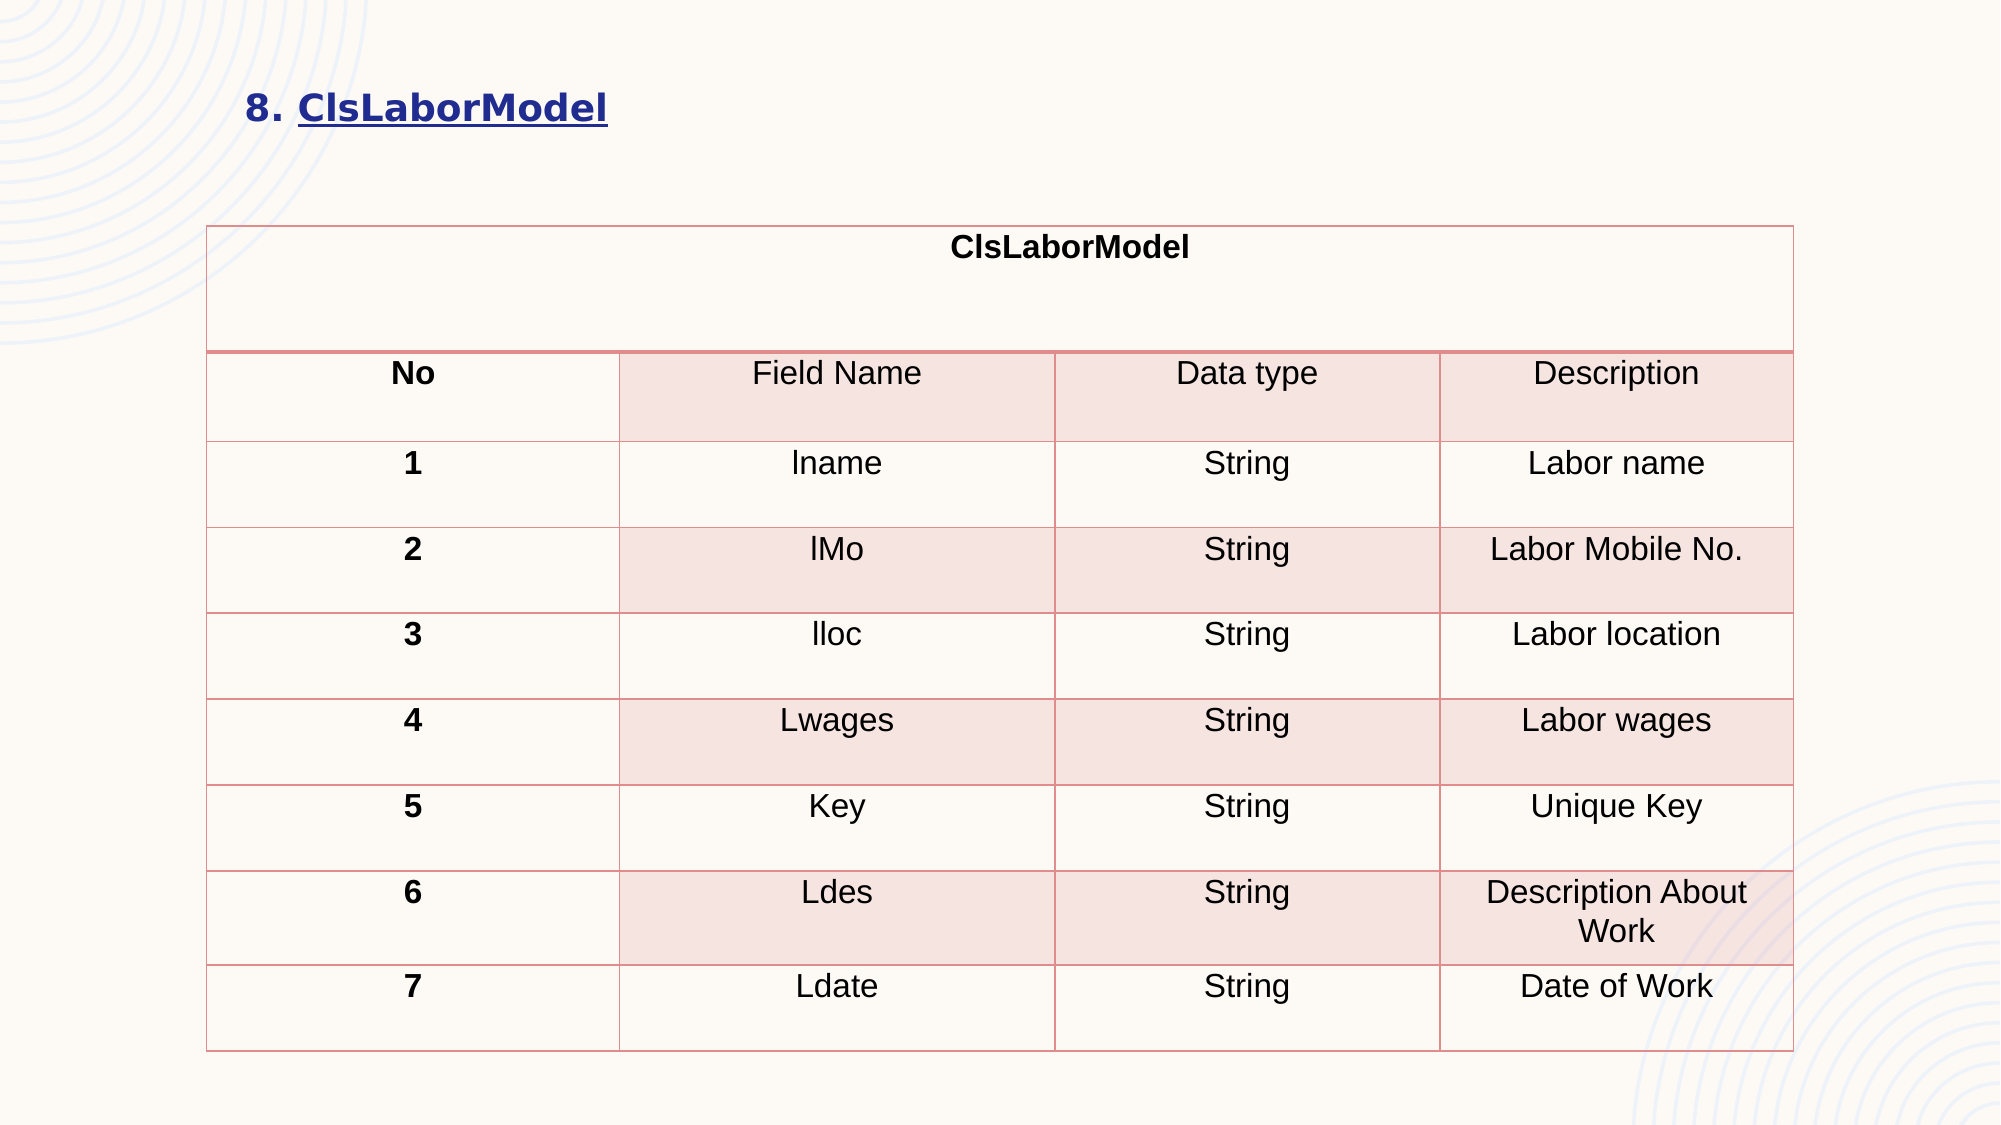

8. ClsLaborModel
| ClsLaborModel |  |  |  |
| --- | --- | --- | --- |
| No | Field Name | Data type | Description |
| 1 | lname | String | Labor name |
| 2 | lMo | String | Labor Mobile No. |
| 3 | lloc | String | Labor location |
| 4 | Lwages | String | Labor wages |
| 5 | Key | String | Unique Key |
| 6 | Ldes | String | Description About Work |
| 7 | Ldate | String | Date of Work |